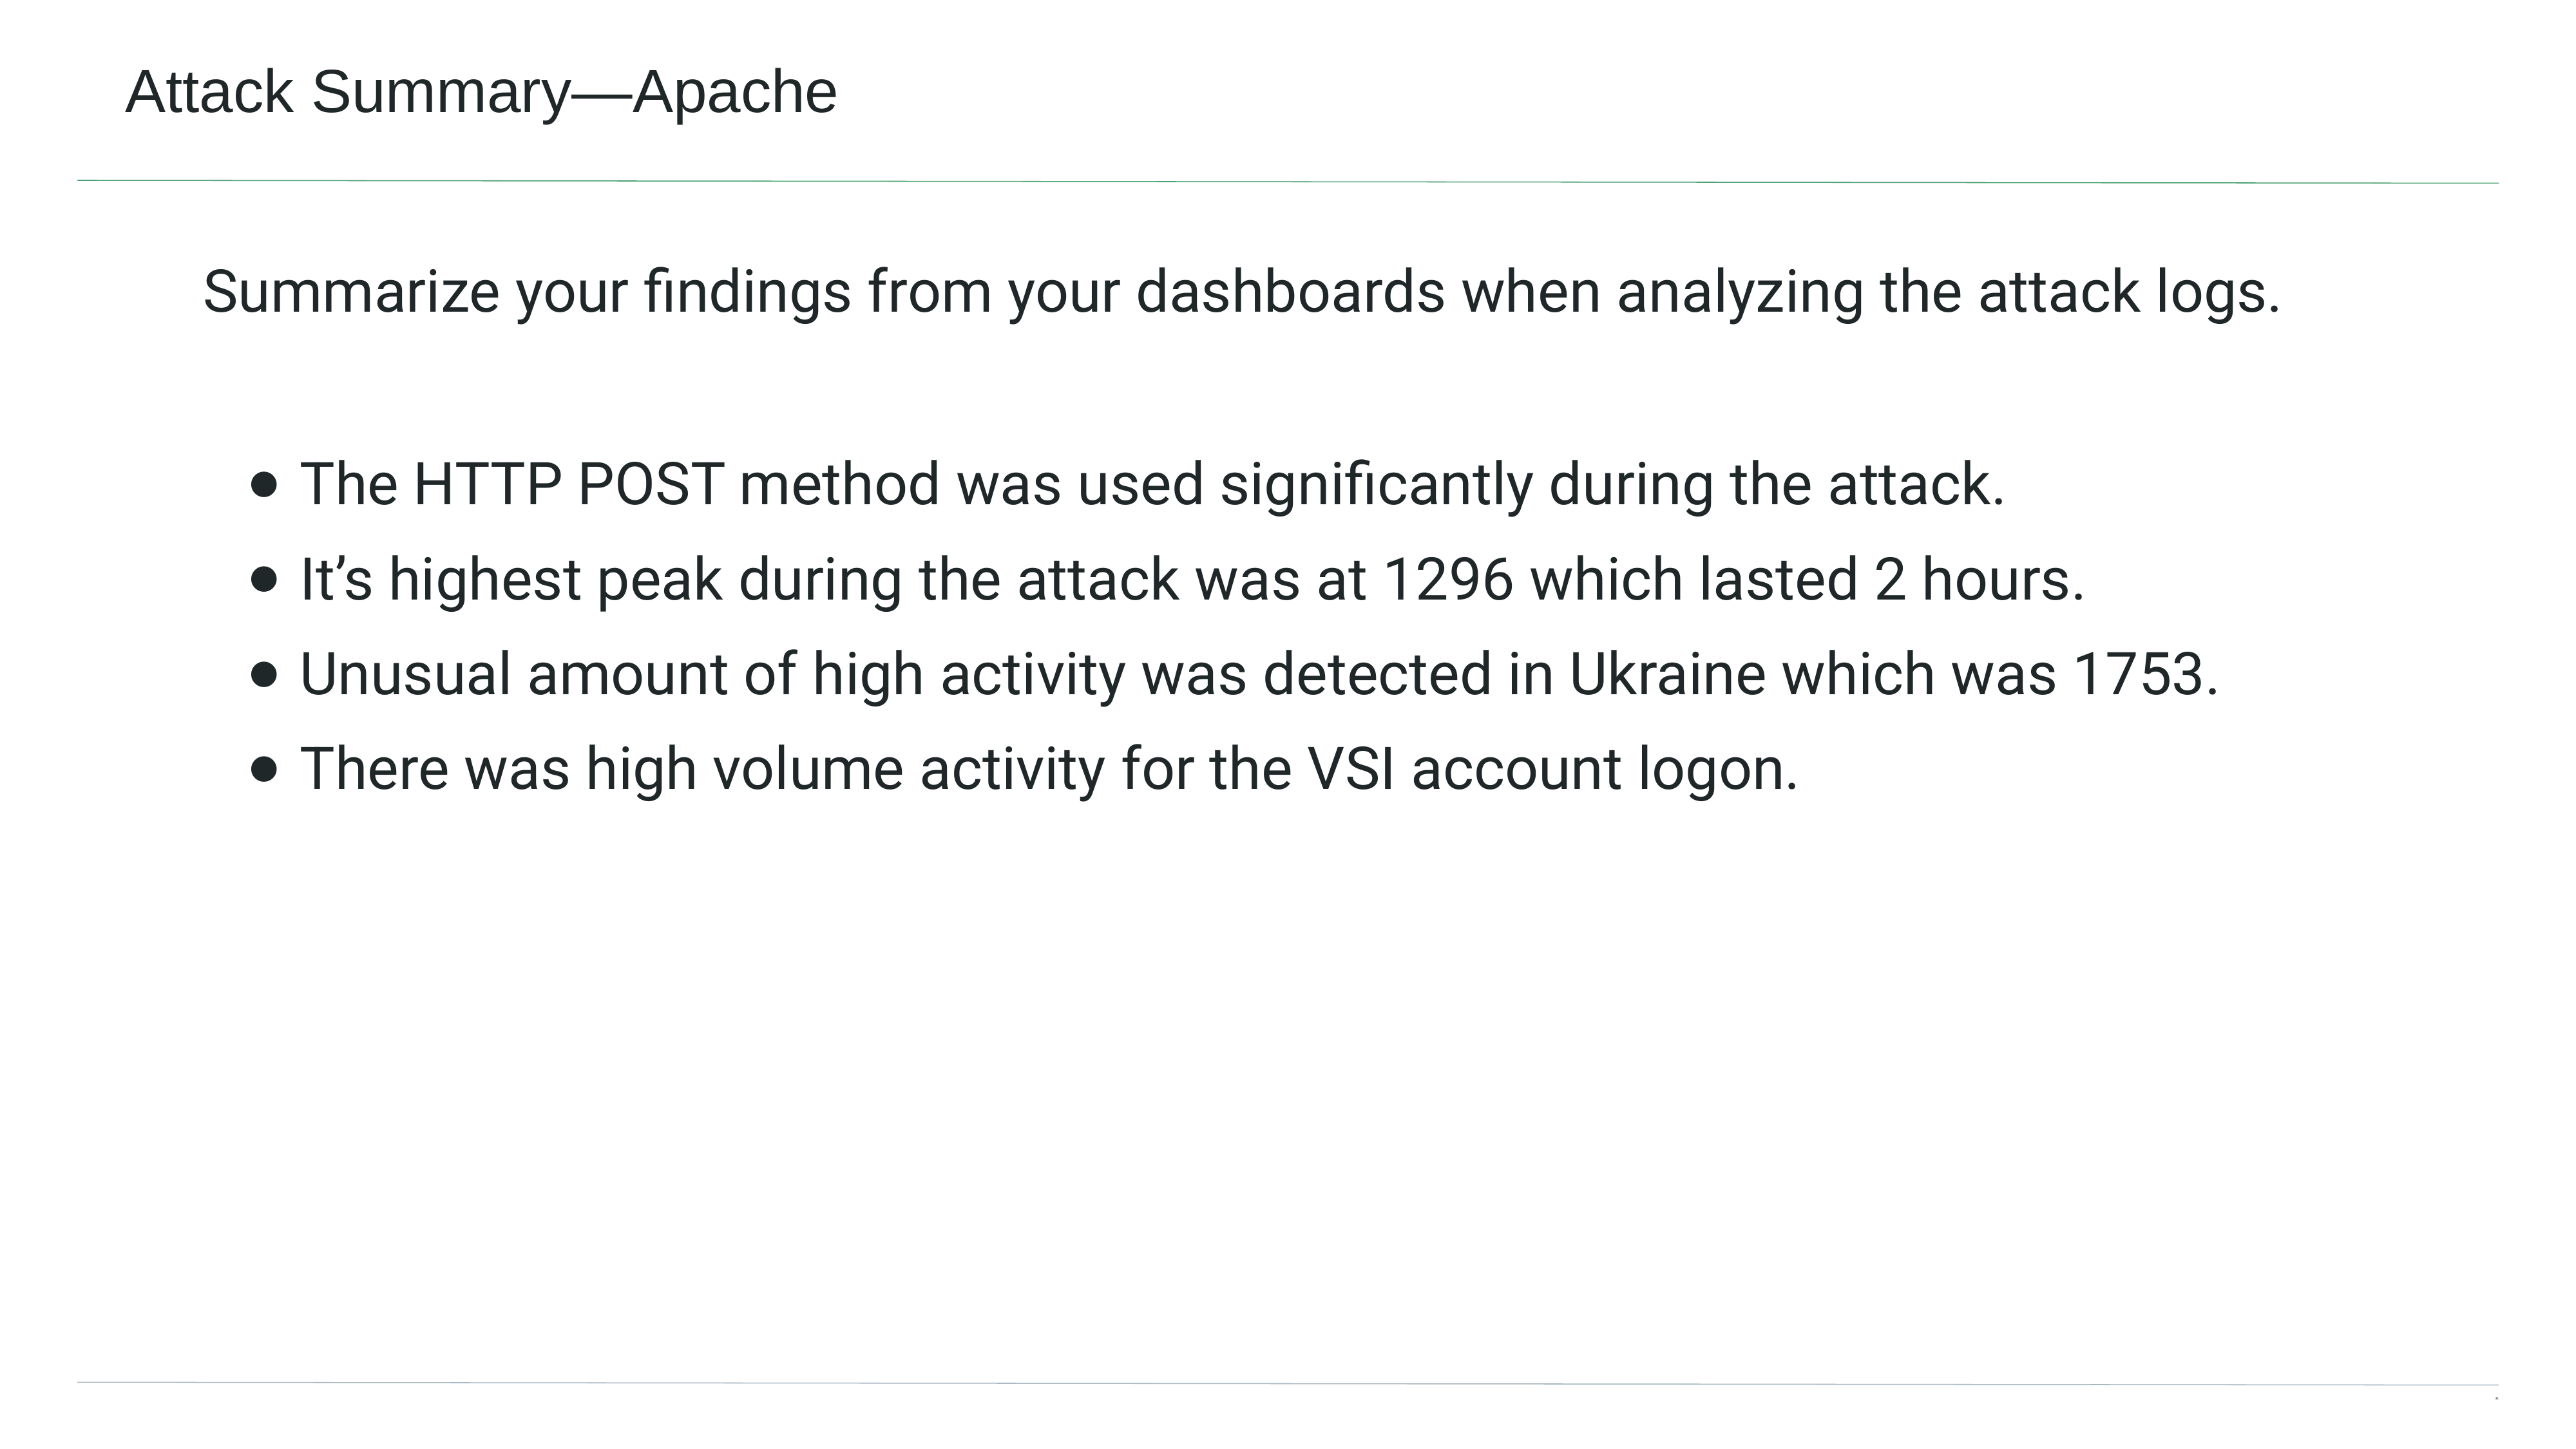

# Attack Summary—Apache
Summarize your findings from your dashboards when analyzing the attack logs.

The HTTP POST method was used significantly during the attack.
It’s highest peak during the attack was at 1296 which lasted 2 hours.
Unusual amount of high activity was detected in Ukraine which was 1753.
There was high volume activity for the VSI account logon.

31